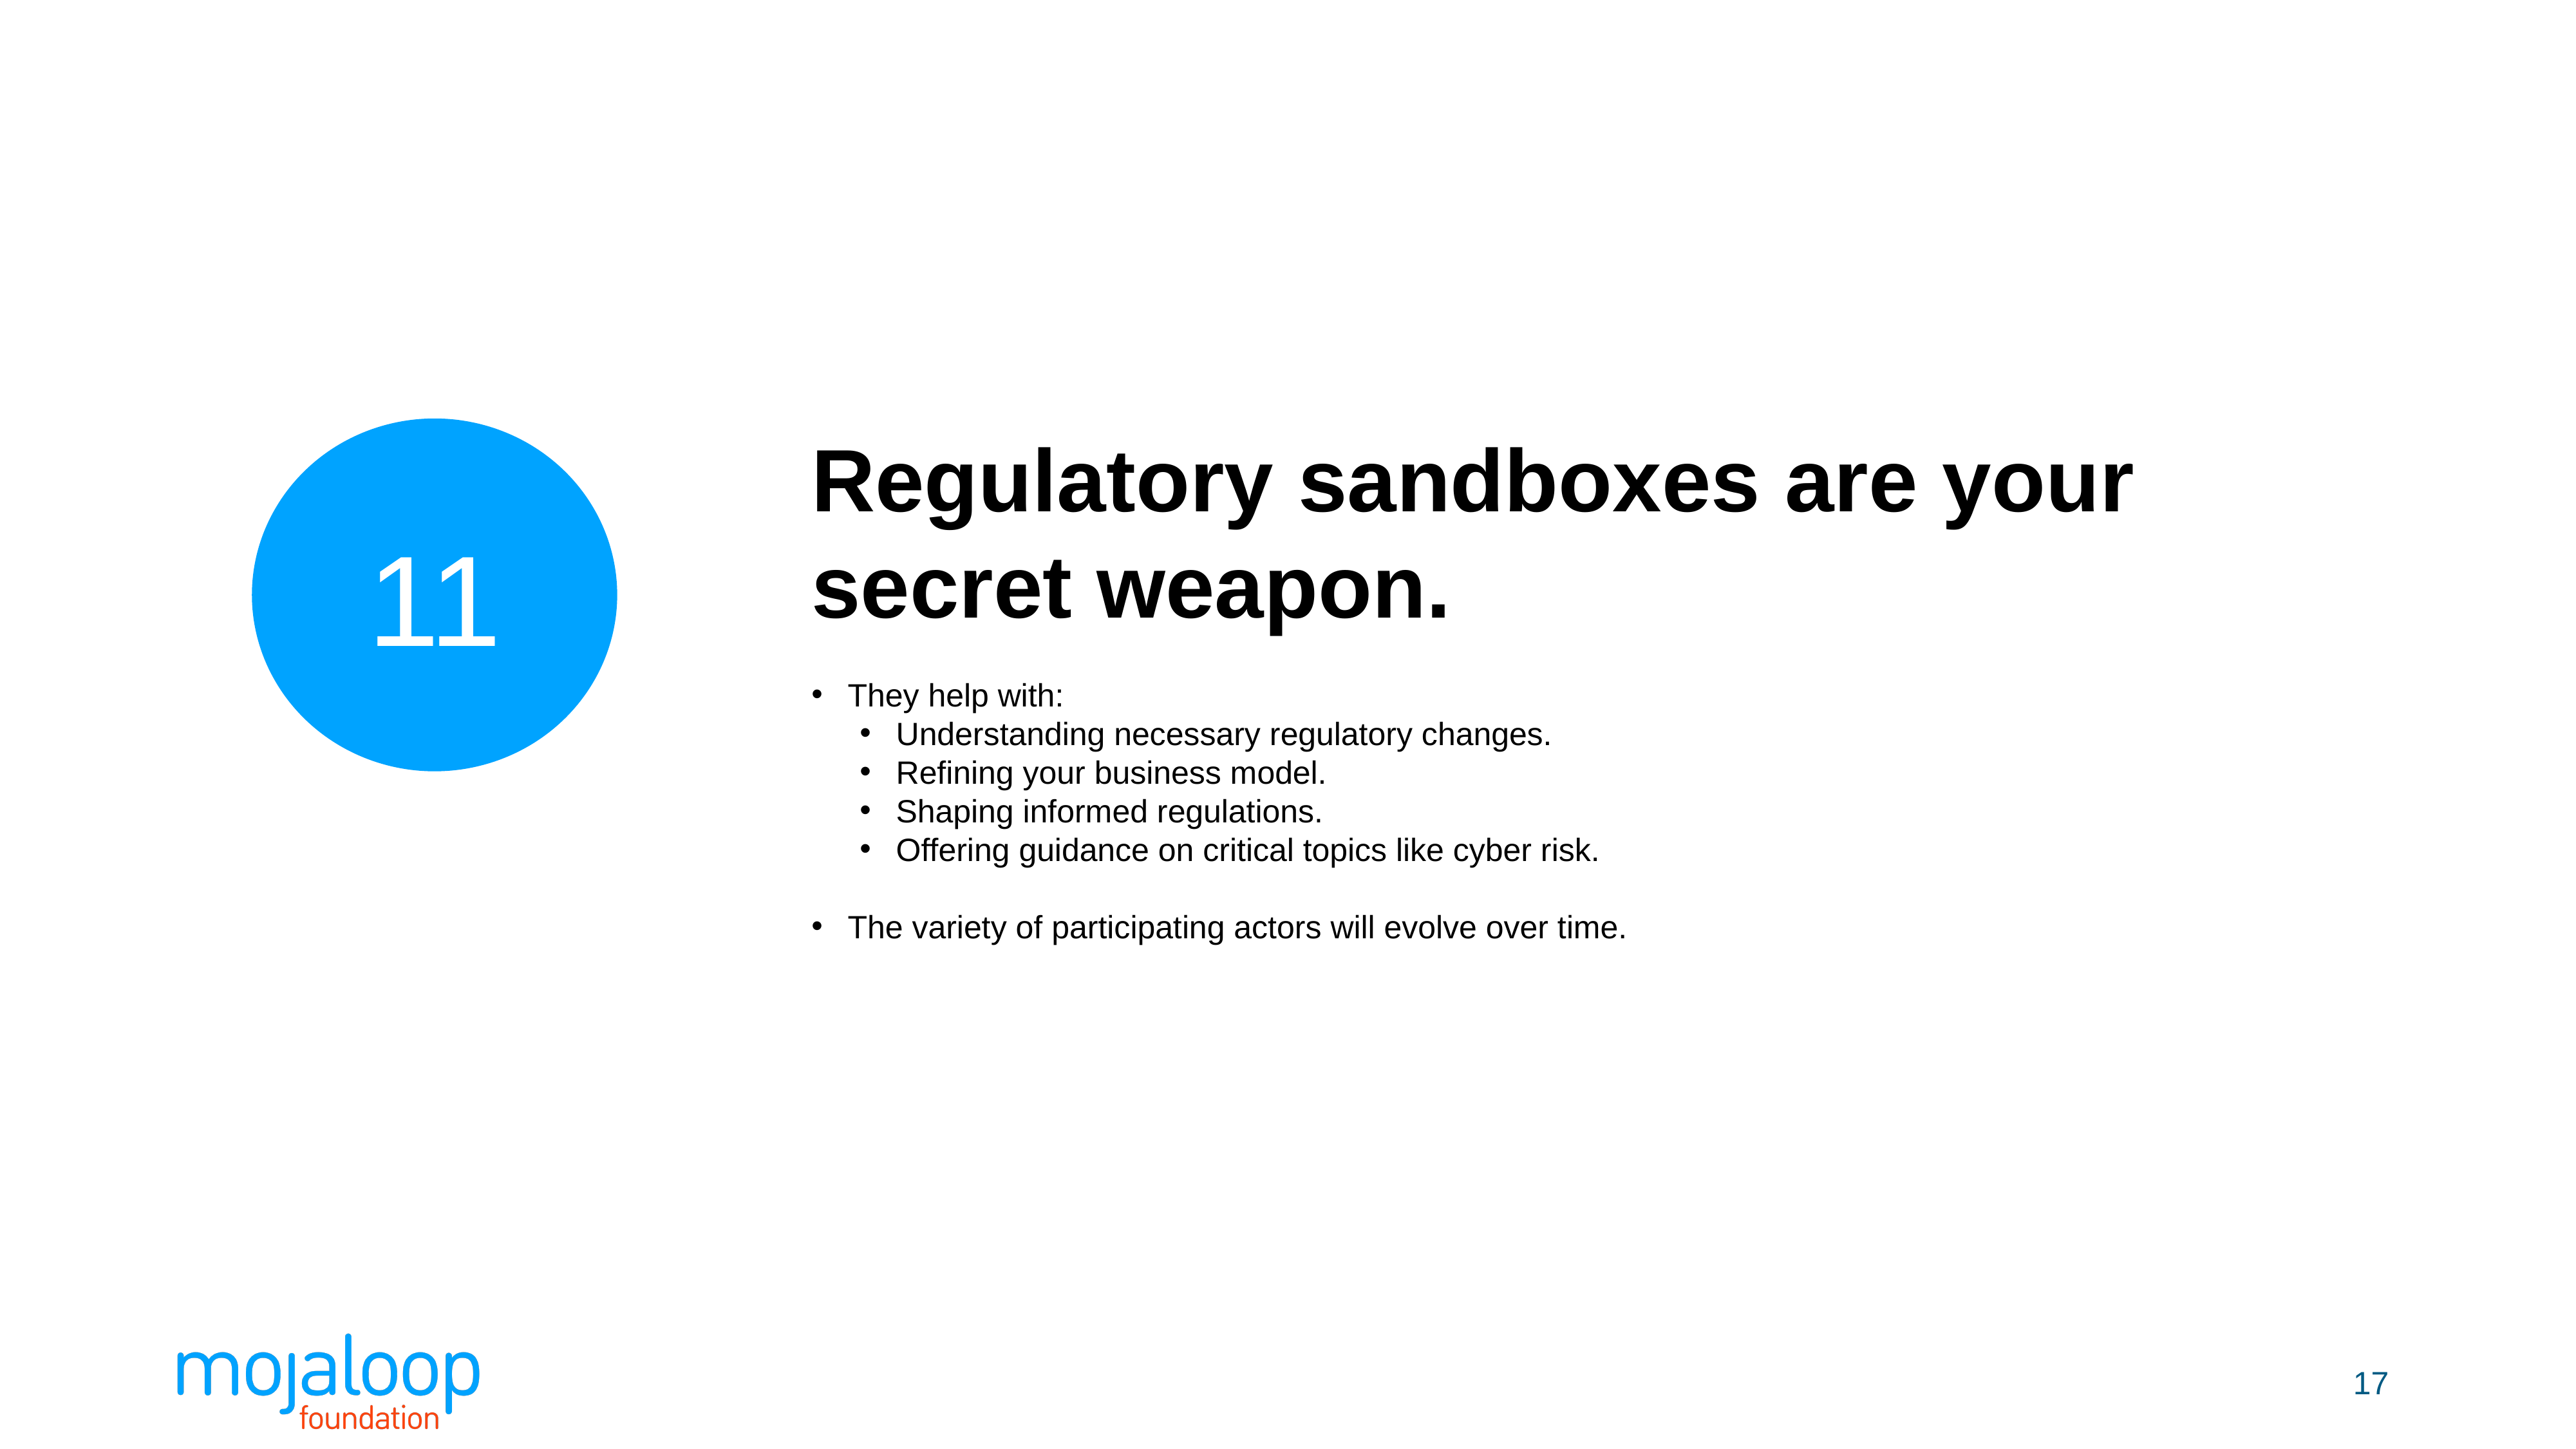

11
Regulatory sandboxes are your secret weapon.

They help with:
Understanding necessary regulatory changes.
Refining your business model.
Shaping informed regulations.
Offering guidance on critical topics like cyber risk.

The variety of participating actors will evolve over time.
17